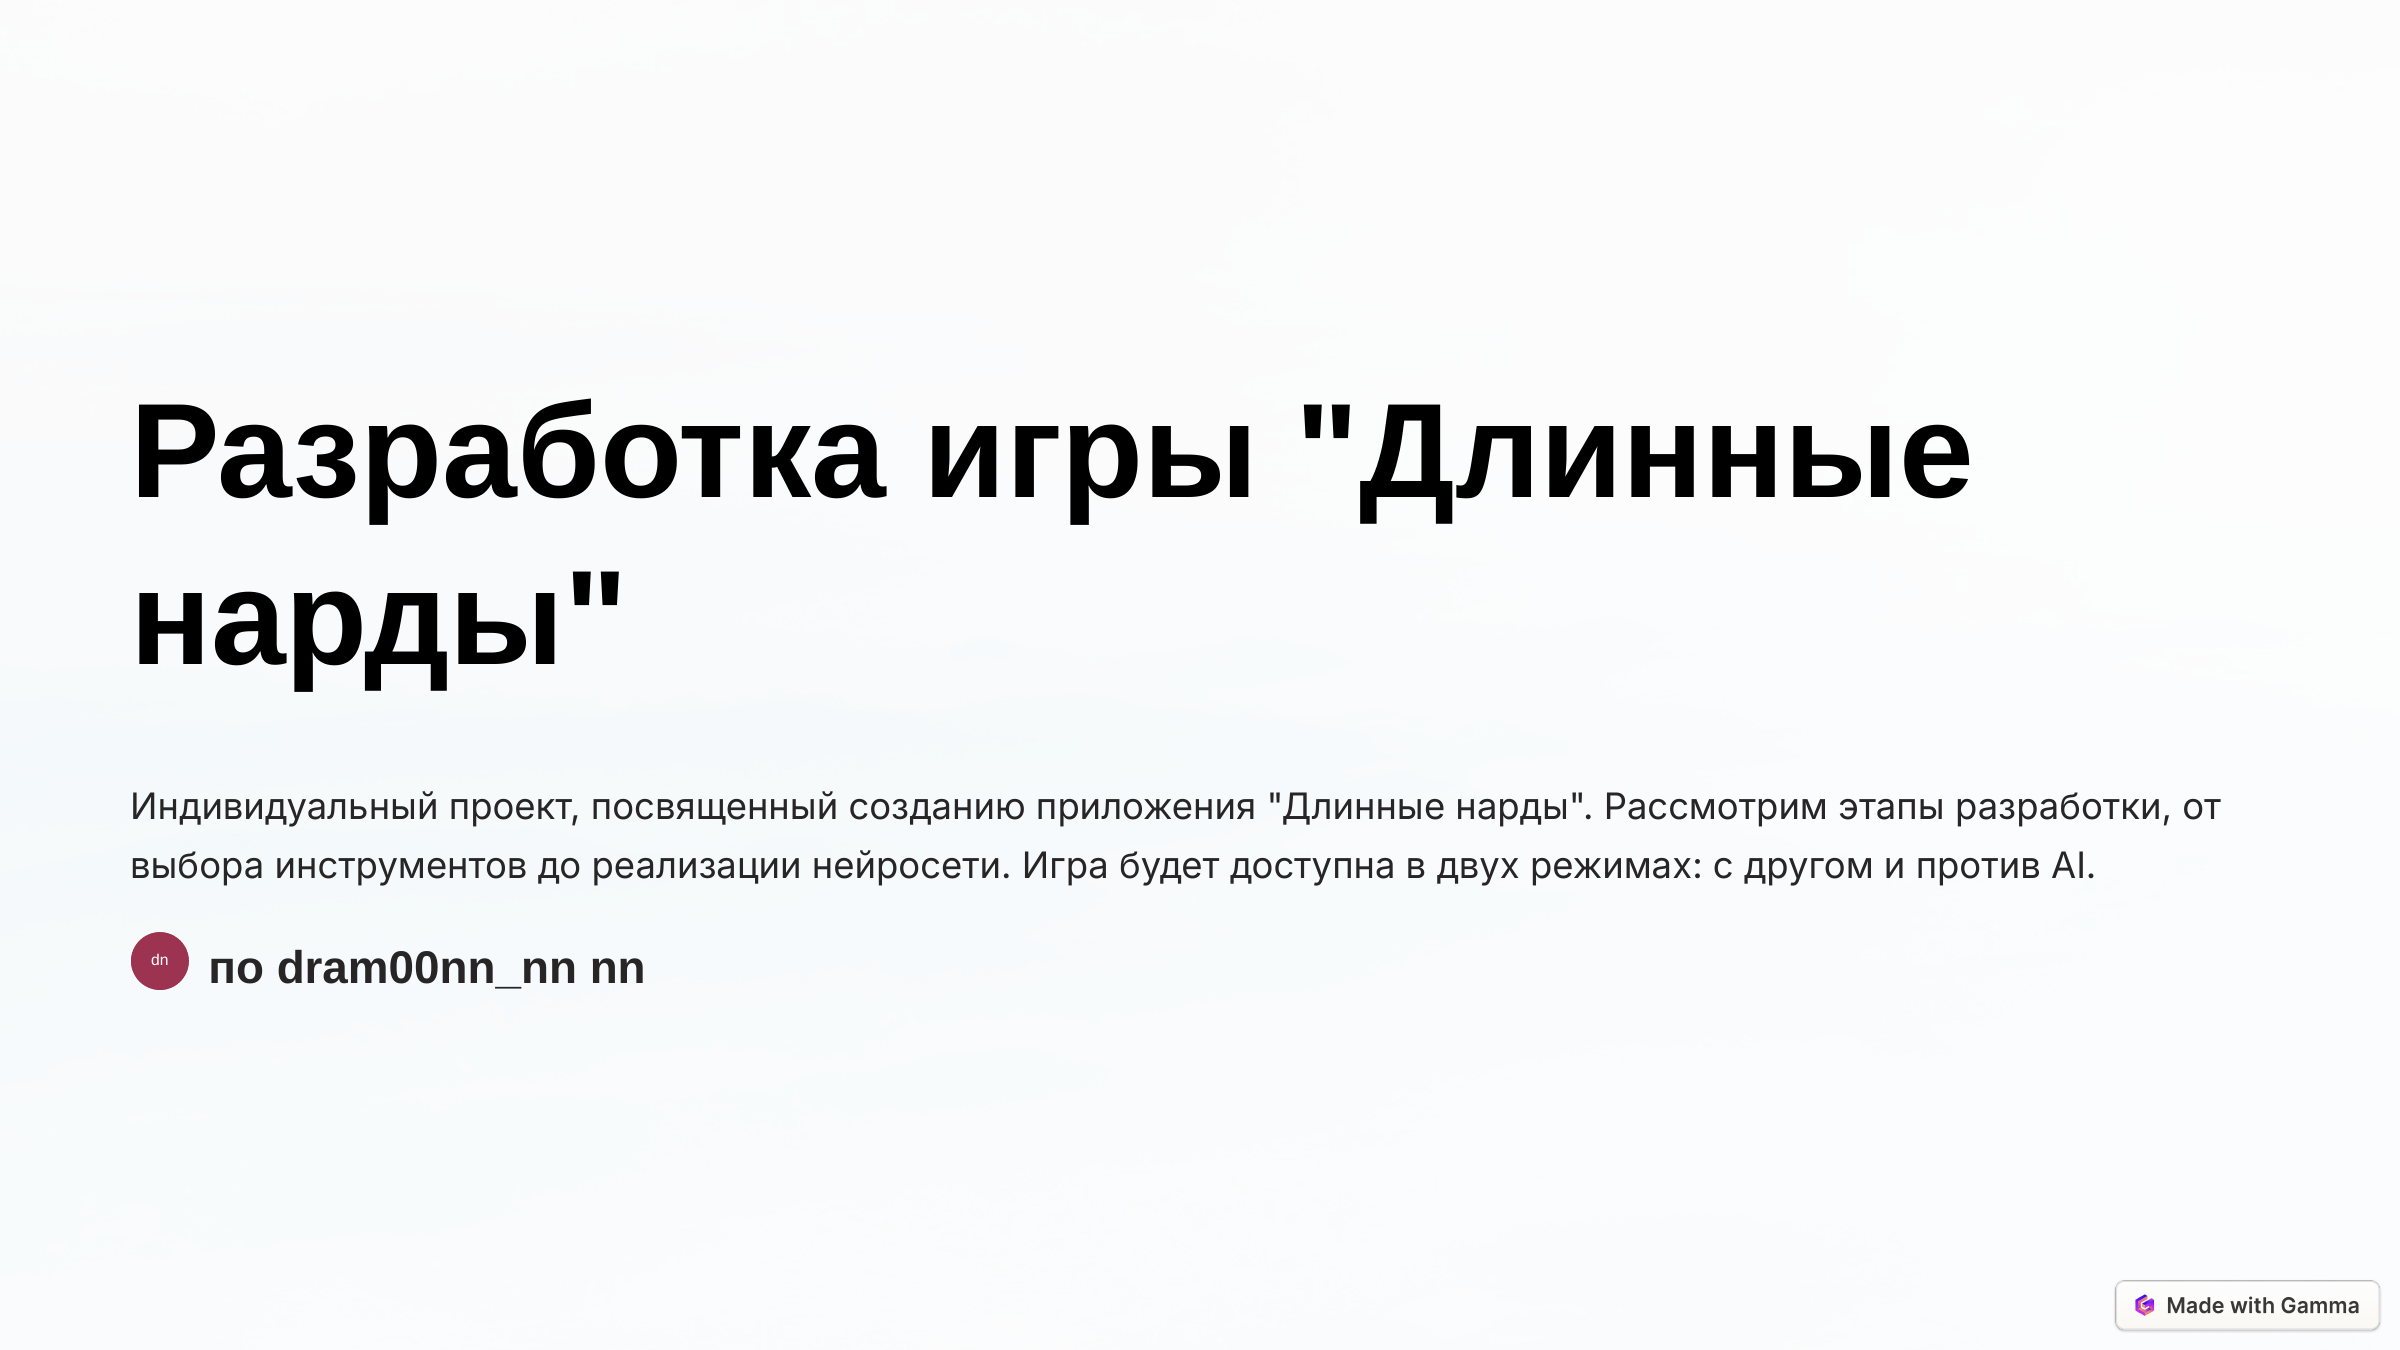

Разработка игры "Длинные нарды"
Индивидуальный проект, посвященный созданию приложения "Длинные нарды". Рассмотрим этапы разработки, от выбора инструментов до реализации нейросети. Игра будет доступна в двух режимах: с другом и против AI.
по dram00nn_nn nn

dn